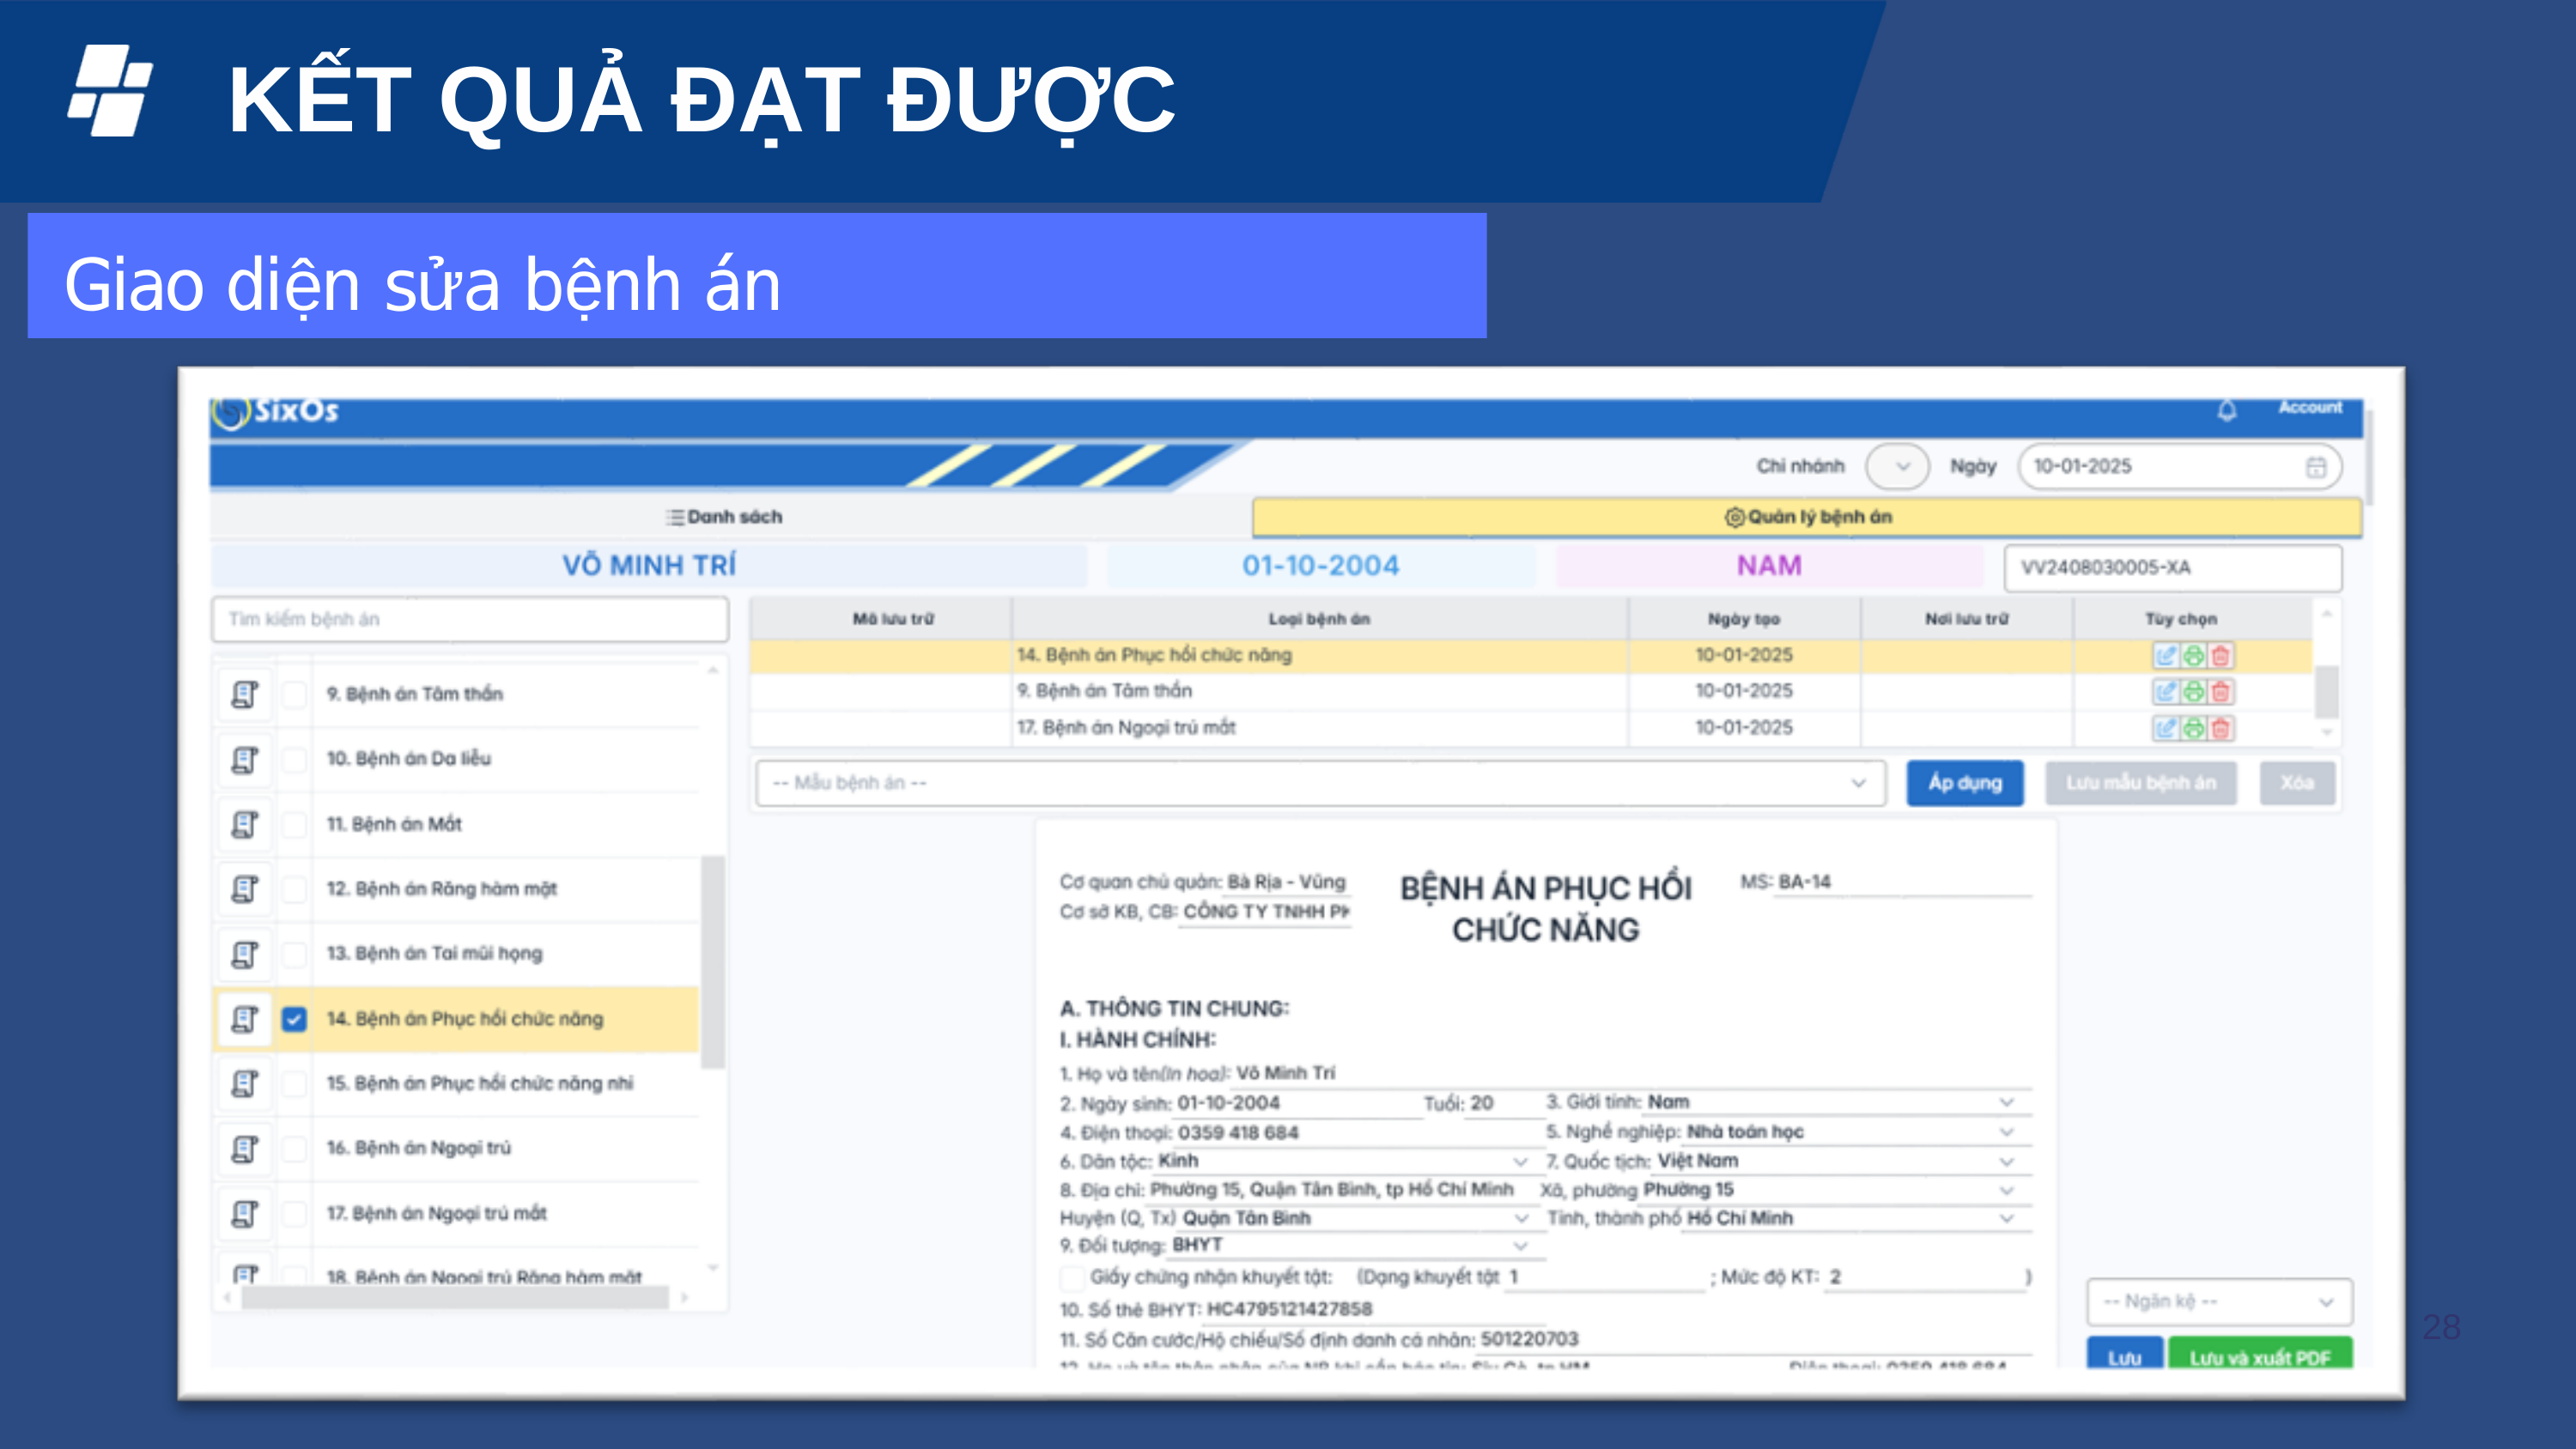

KẾT QUẢ ĐẠT ĐƯỢC

Giao diện sửa bệnh án

28